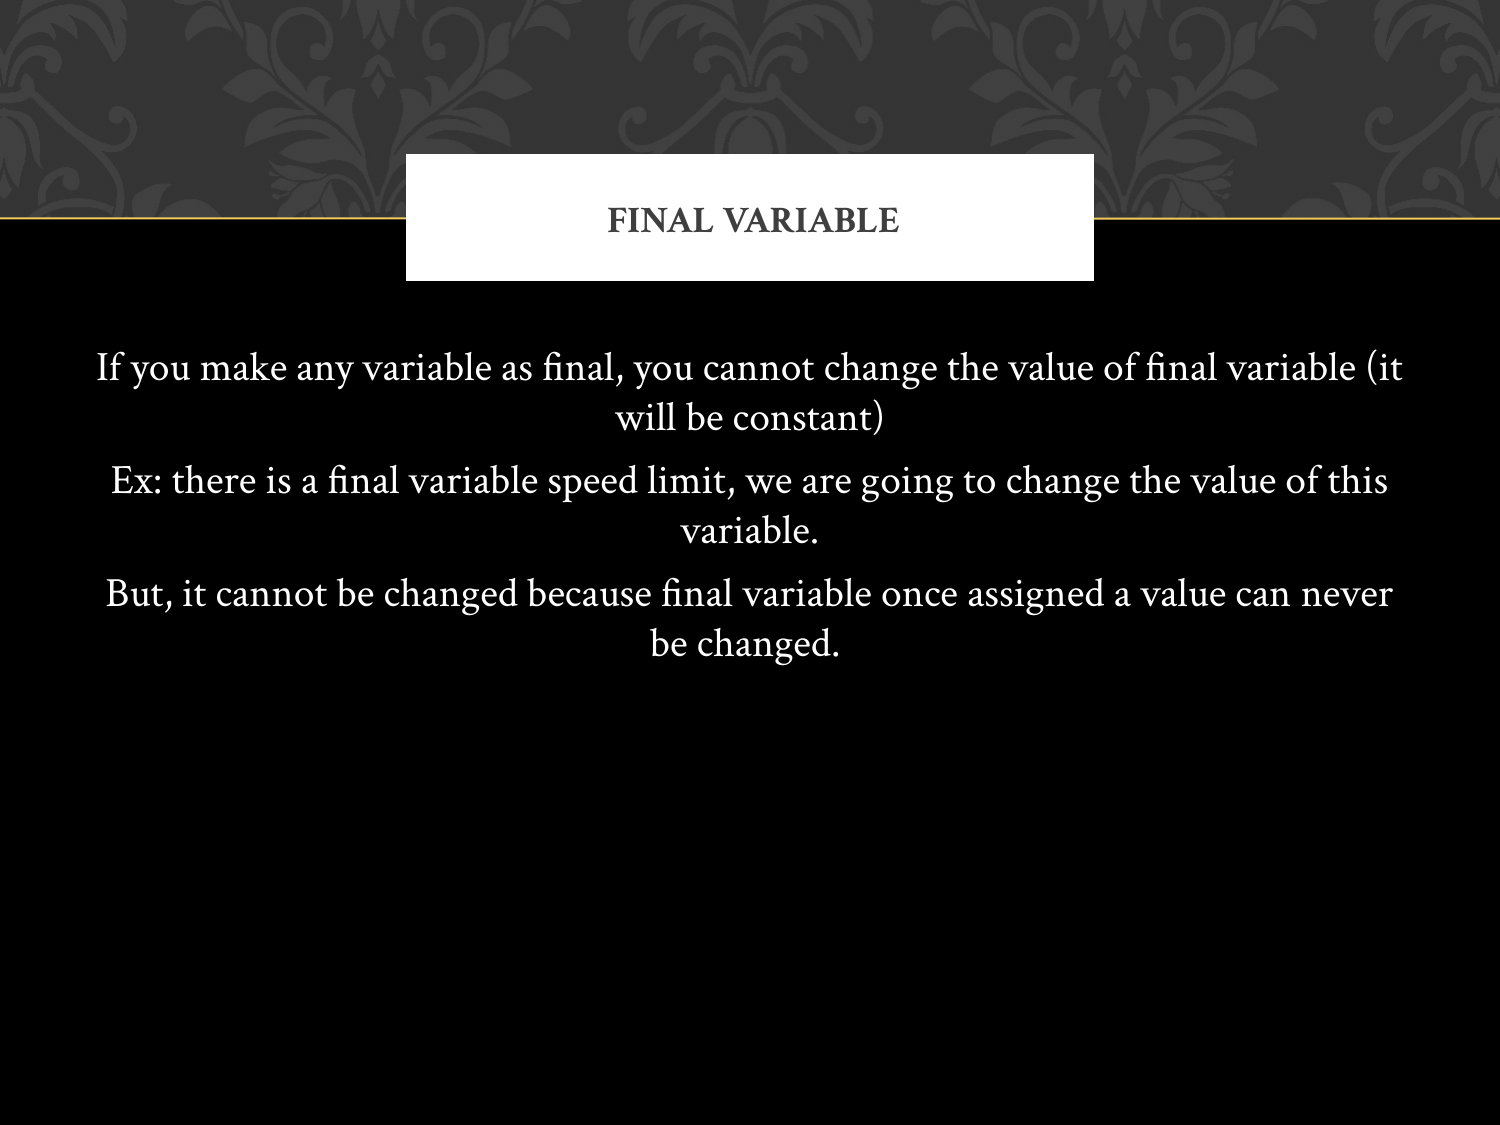

# FINAL VARIABLE
If you make any variable as final, you cannot change the value of final variable (it will be constant)
Ex: there is a final variable speed limit, we are going to change the value of this variable.
But, it cannot be changed because final variable once assigned a value can never be changed.